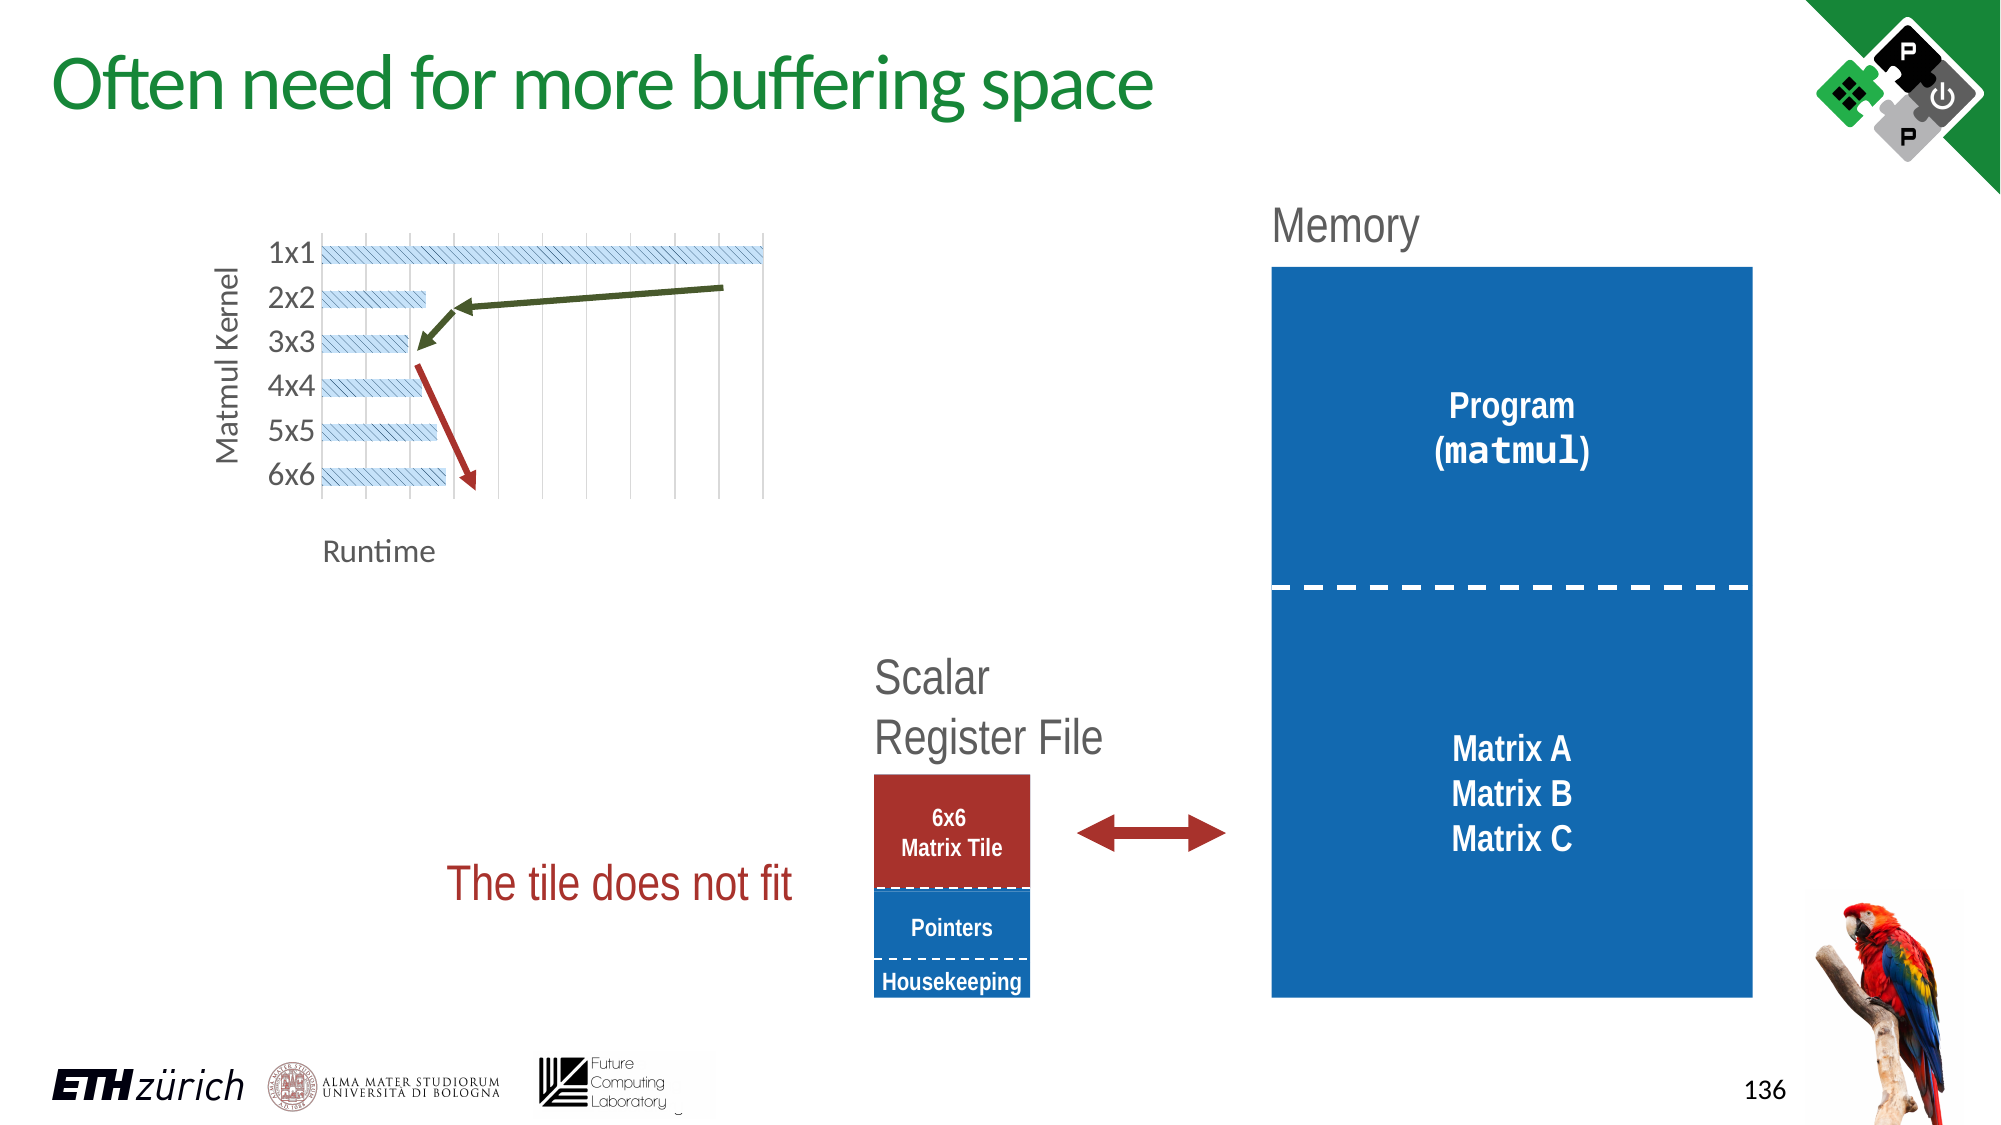

# Often need for more buffering space
Memory

### Chart

| Category | Relative Runtime |
|---|---|
| 6x6 | 0.28070591959480845 |
| 5x5 | 0.2617283950617284 |
| 4x4 | 0.22691120607787274 |
| 3x3 | 0.19626464070908517 |
| 2x2 | 0.23504274 |
| 1x1 | 1.0 |
Program
(matmul)
Matrix A
Matrix B
Matrix C
Scalar
Register File
6x6
Matrix Tile
3x3
Matrix Tile
The tile does not fit
Pointers
Housekeeping
136